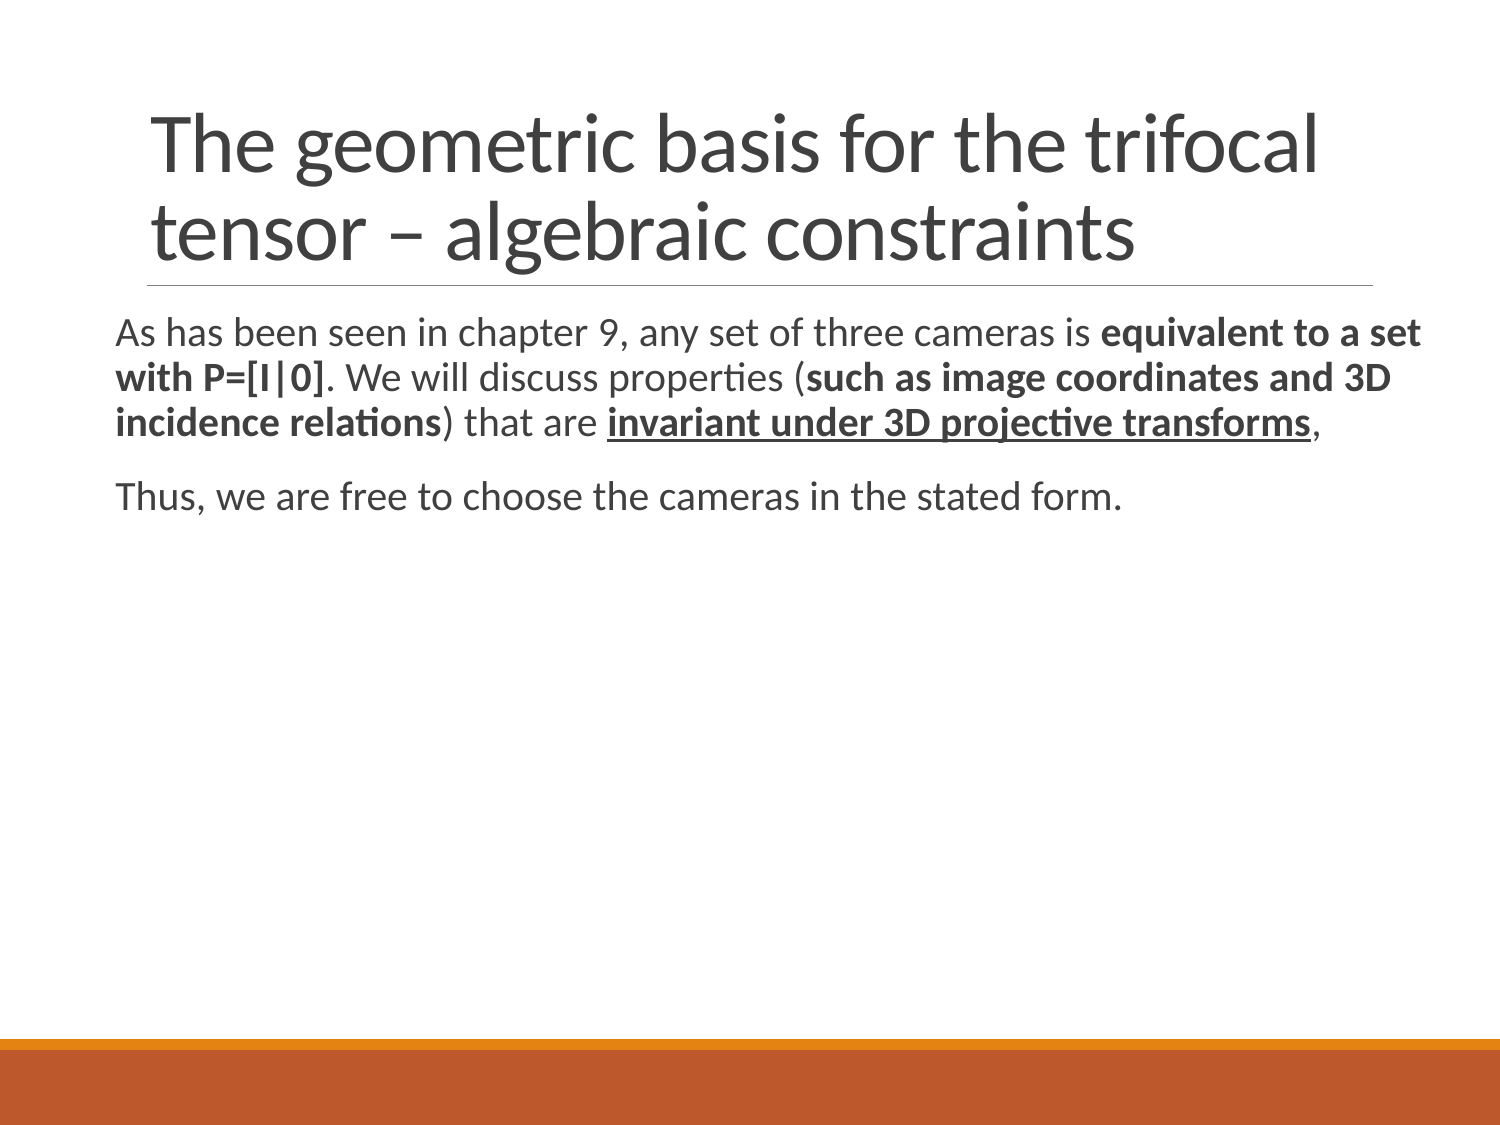

# The geometric basis for the trifocal tensor – algebraic constraints
As has been seen in chapter 9, any set of three cameras is equivalent to a set with P=[I|0]. We will discuss properties (such as image coordinates and 3D incidence relations) that are invariant under 3D projective transforms,
Thus, we are free to choose the cameras in the stated form.